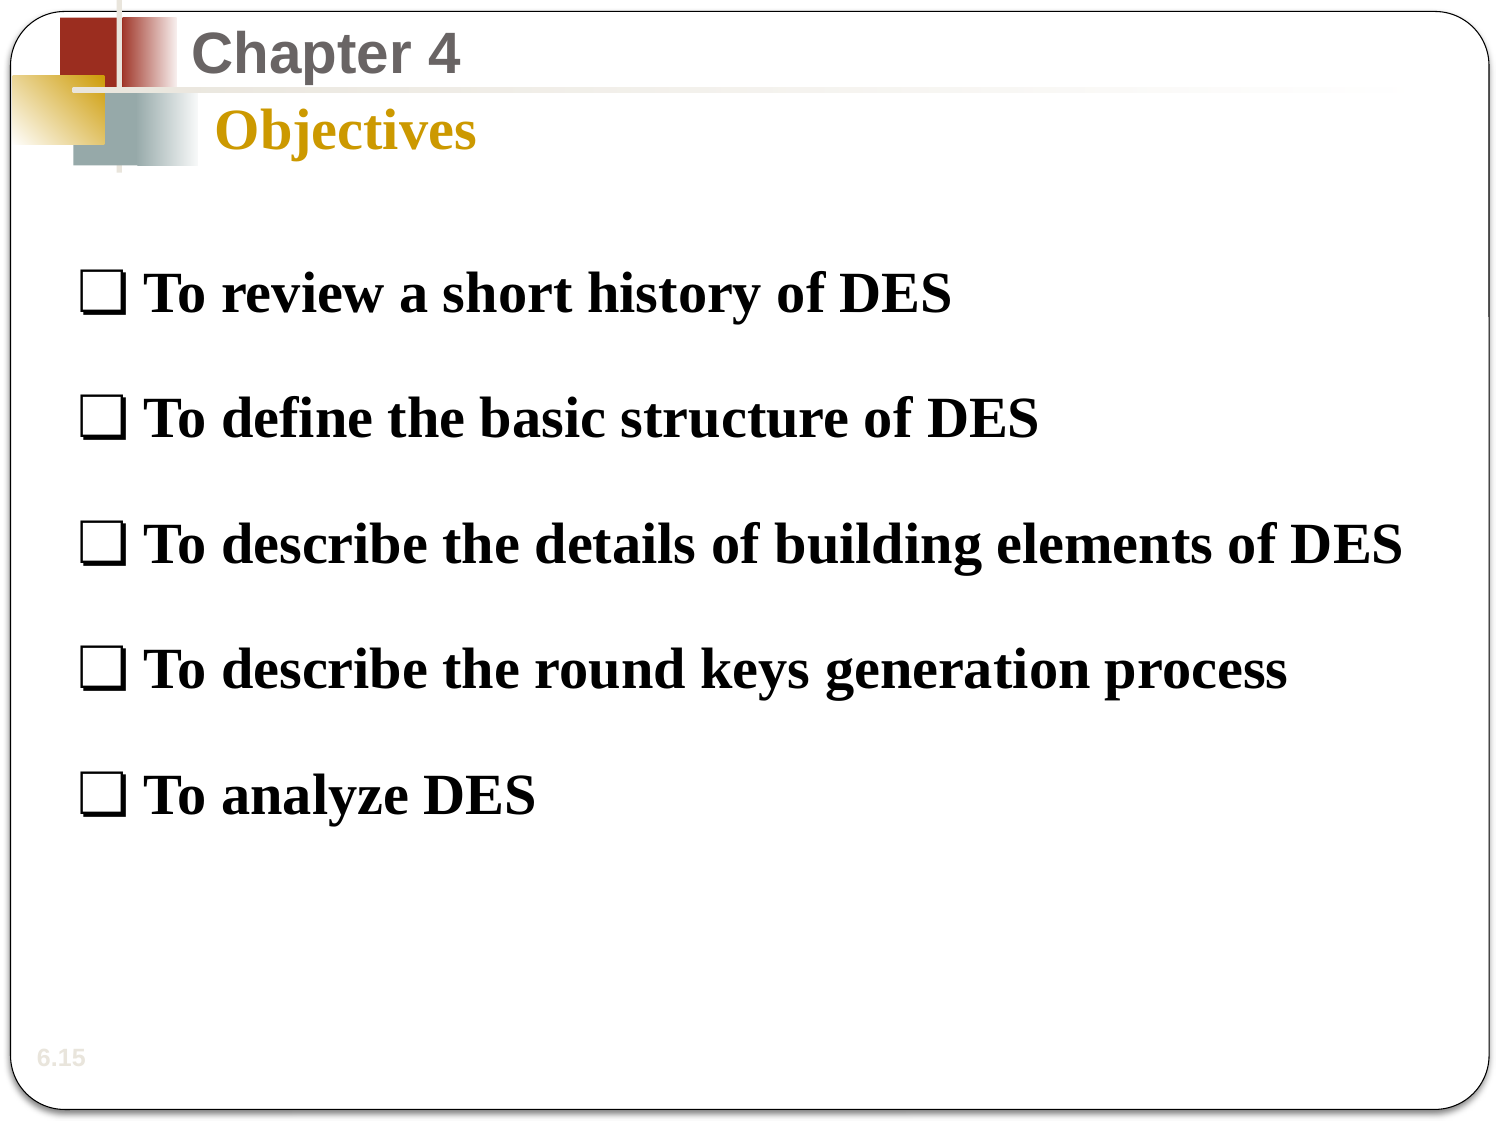

Chapter 4

Objectives

❏ To review a short history of DES
❏ To define the basic structure of DES
❏ To describe the details of building elements of DES
❏ To describe the round keys generation process
❏ To analyze DES
6.15